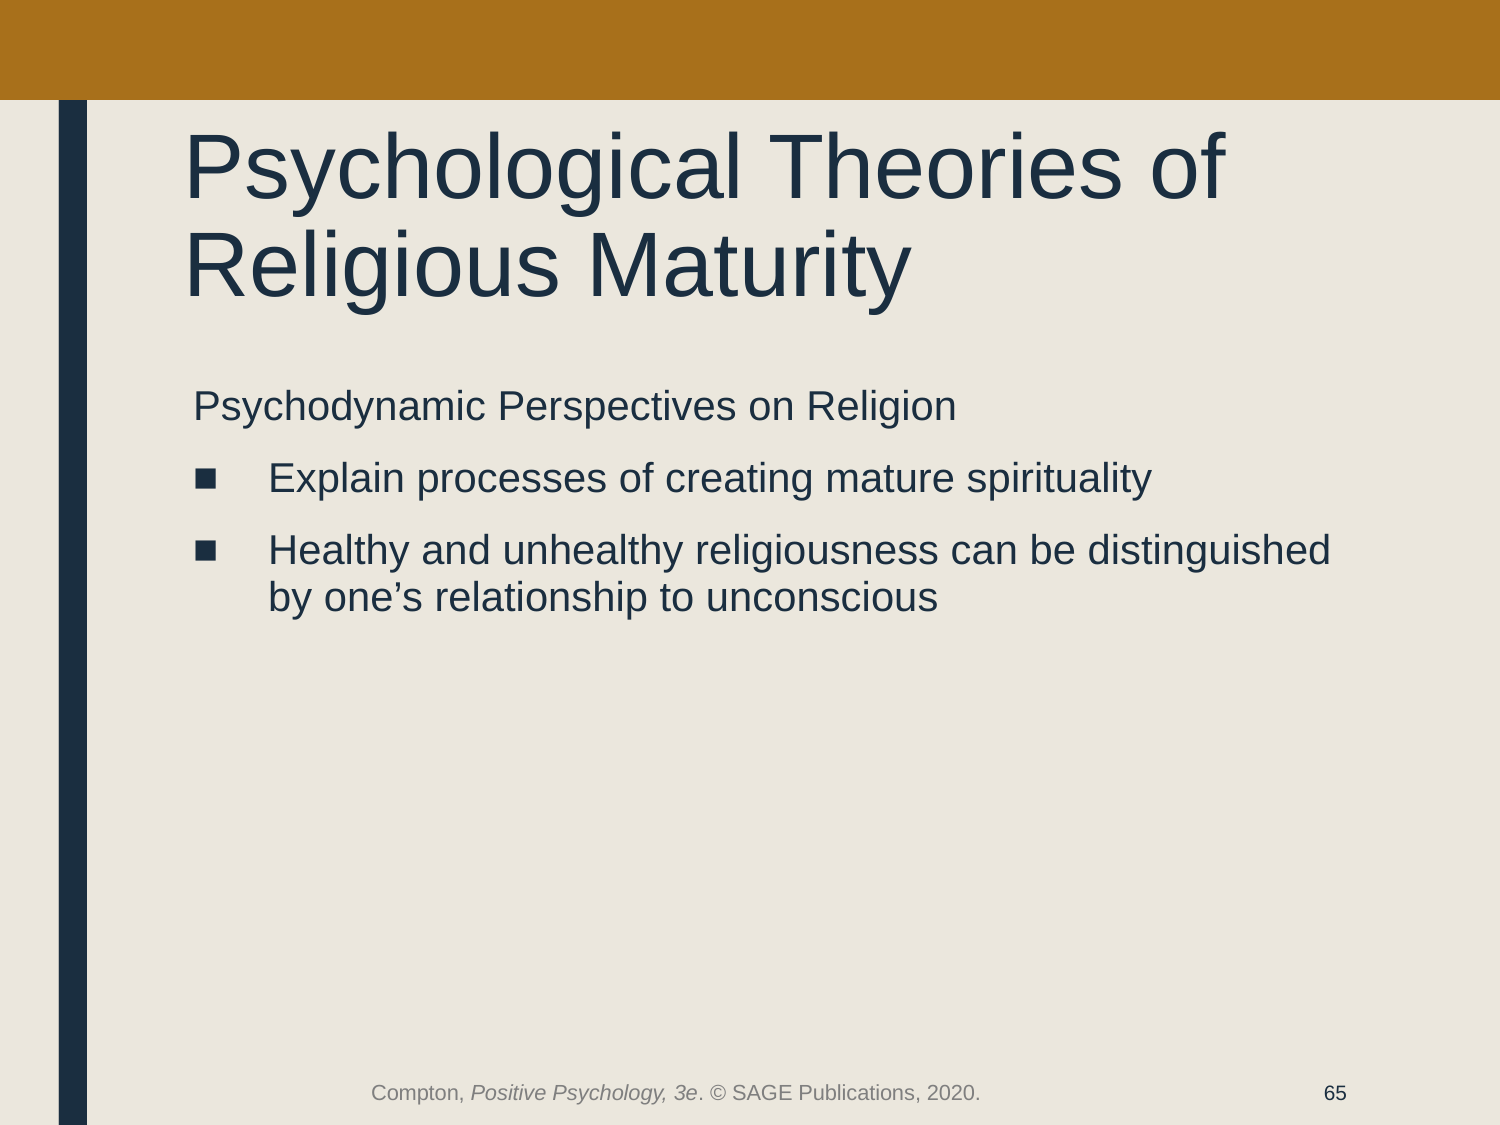

# Psychological Theories of Religious Maturity
Psychodynamic Perspectives on Religion
Explain processes of creating mature spirituality
Healthy and unhealthy religiousness can be distinguished by one’s relationship to unconscious
Compton, Positive Psychology, 3e. © SAGE Publications, 2020.
65